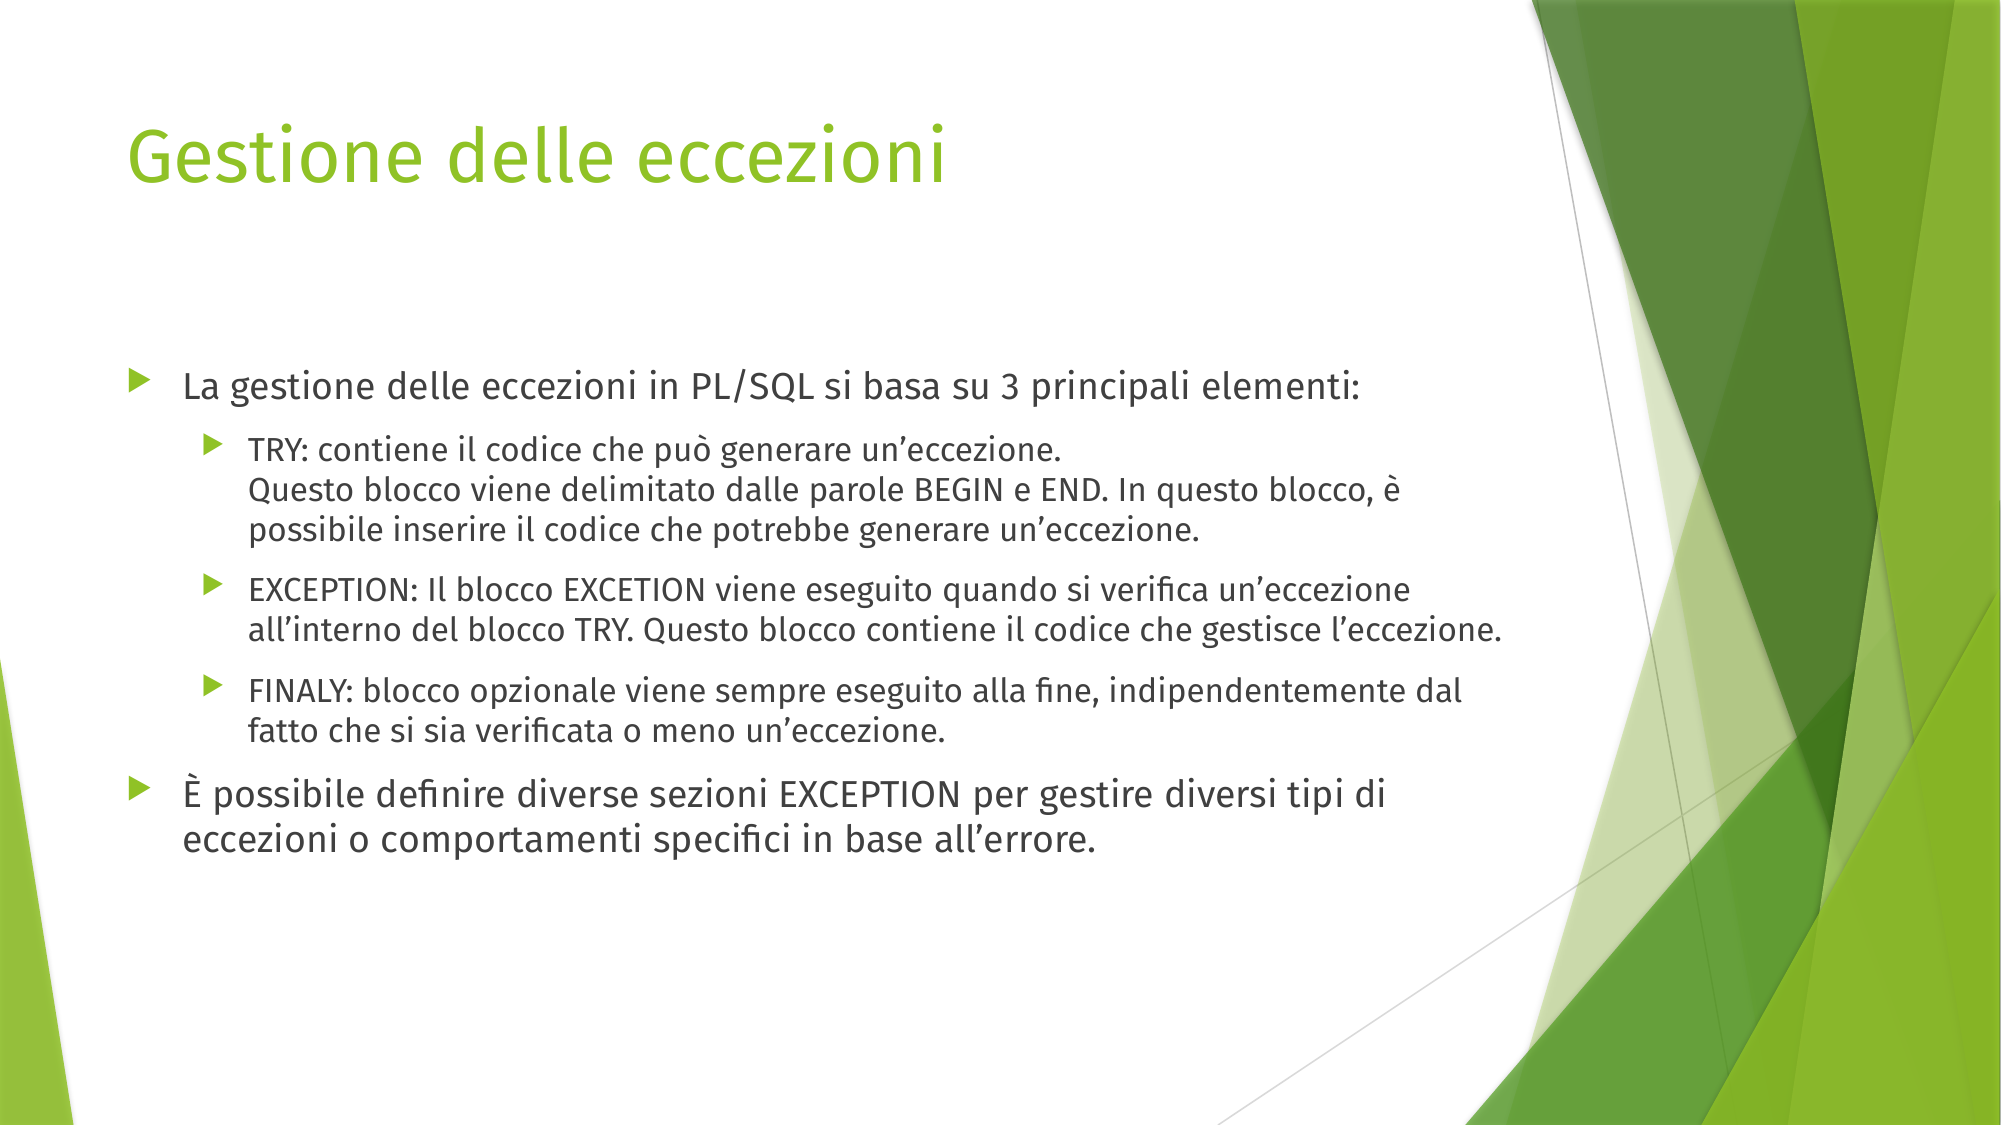

# Gestione delle eccezioni
La gestione delle eccezioni in PL/SQL si basa su 3 principali elementi:
TRY: contiene il codice che può generare un’eccezione.
Questo blocco viene delimitato dalle parole BEGIN e END. In questo blocco, è possibile inserire il codice che potrebbe generare un’eccezione.
EXCEPTION: Il blocco EXCETION viene eseguito quando si verifica un’eccezione all’interno del blocco TRY. Questo blocco contiene il codice che gestisce l’eccezione.
FINALY: blocco opzionale viene sempre eseguito alla fine, indipendentemente dal fatto che si sia verificata o meno un’eccezione.
È possibile definire diverse sezioni EXCEPTION per gestire diversi tipi di eccezioni o comportamenti specifici in base all’errore.